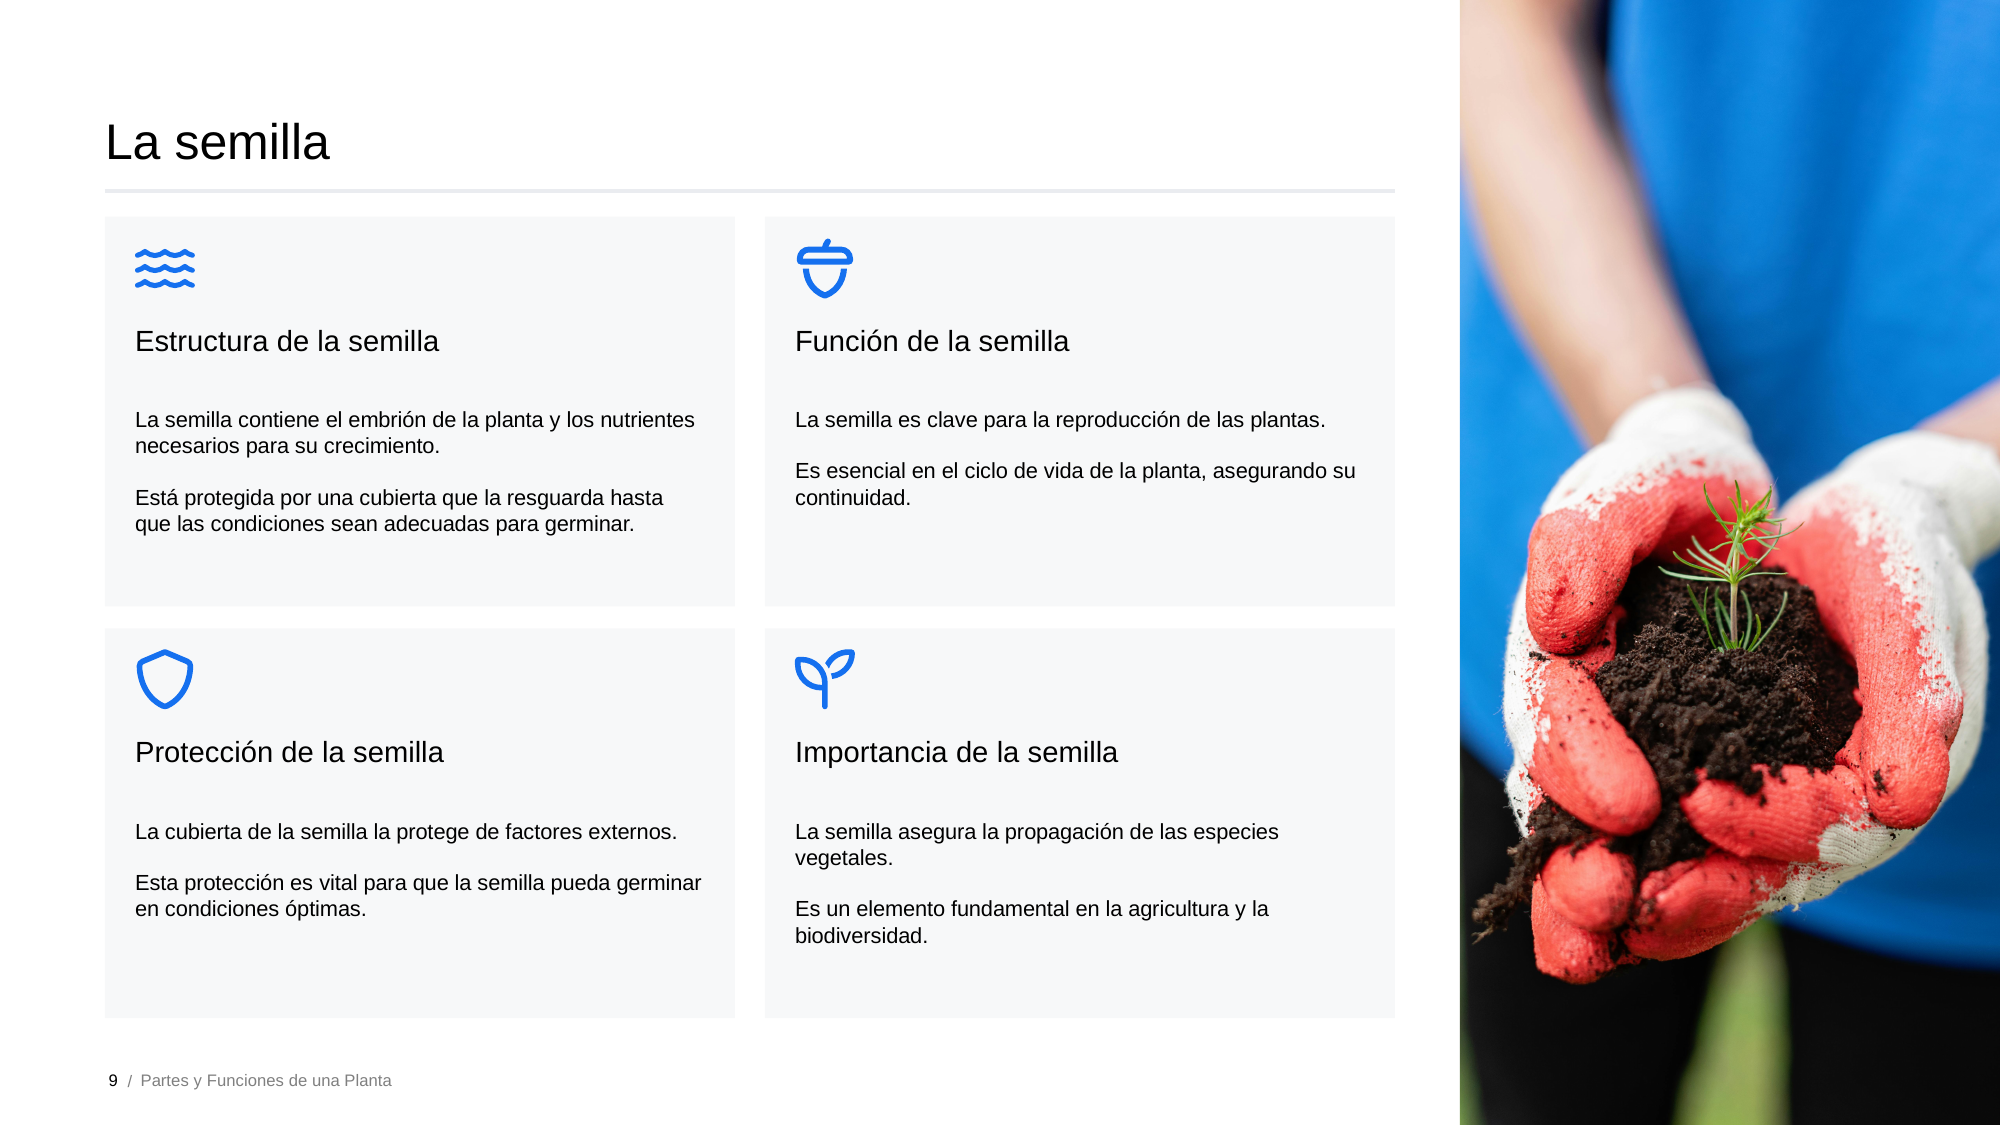

La semilla

Estructura de la semilla
Función de la semilla
La semilla contiene el embrión de la planta y los nutrientes necesarios para su crecimiento.
Está protegida por una cubierta que la resguarda hasta que las condiciones sean adecuadas para germinar.
La semilla es clave para la reproducción de las plantas.
Es esencial en el ciclo de vida de la planta, asegurando su continuidad.

Protección de la semilla
Importancia de la semilla
La cubierta de la semilla la protege de factores externos.
Esta protección es vital para que la semilla pueda germinar en condiciones óptimas.
La semilla asegura la propagación de las especies vegetales.
Es un elemento fundamental en la agricultura y la biodiversidad.

9
Partes y Funciones de una Planta
 /